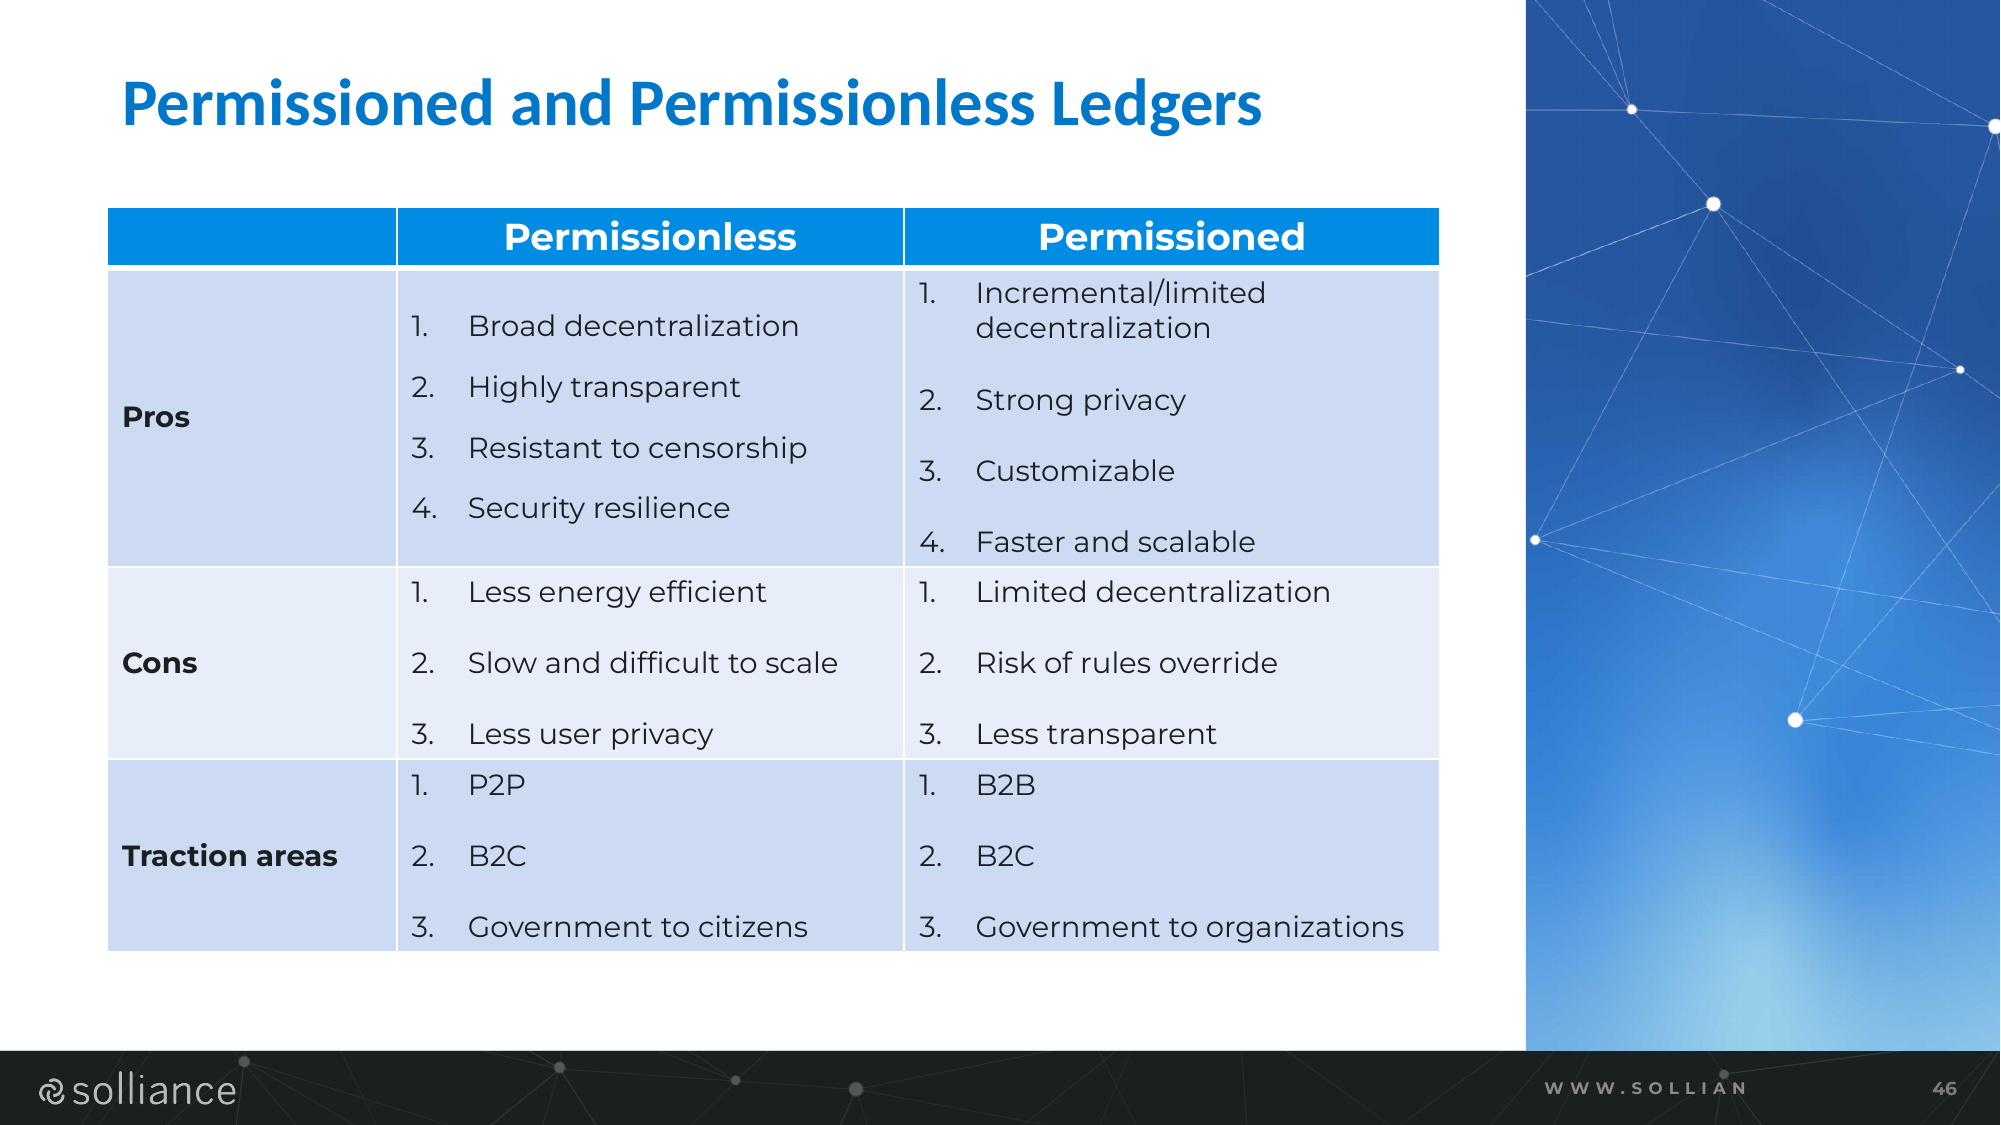

# Permissioned and Permissionless Ledgers
|  | Permissionless | Permissioned |
| --- | --- | --- |
| Pros | Broad decentralization Highly transparent Resistant to censorship Security resilience | Incremental/limited decentralization Strong privacy Customizable Faster and scalable |
| Cons | Less energy efficient Slow and difficult to scale Less user privacy | Limited decentralization Risk of rules override Less transparent |
| Traction areas | P2P B2C Government to citizens | B2B B2C Government to organizations |
WWW.SOLLIANCE.NET
46